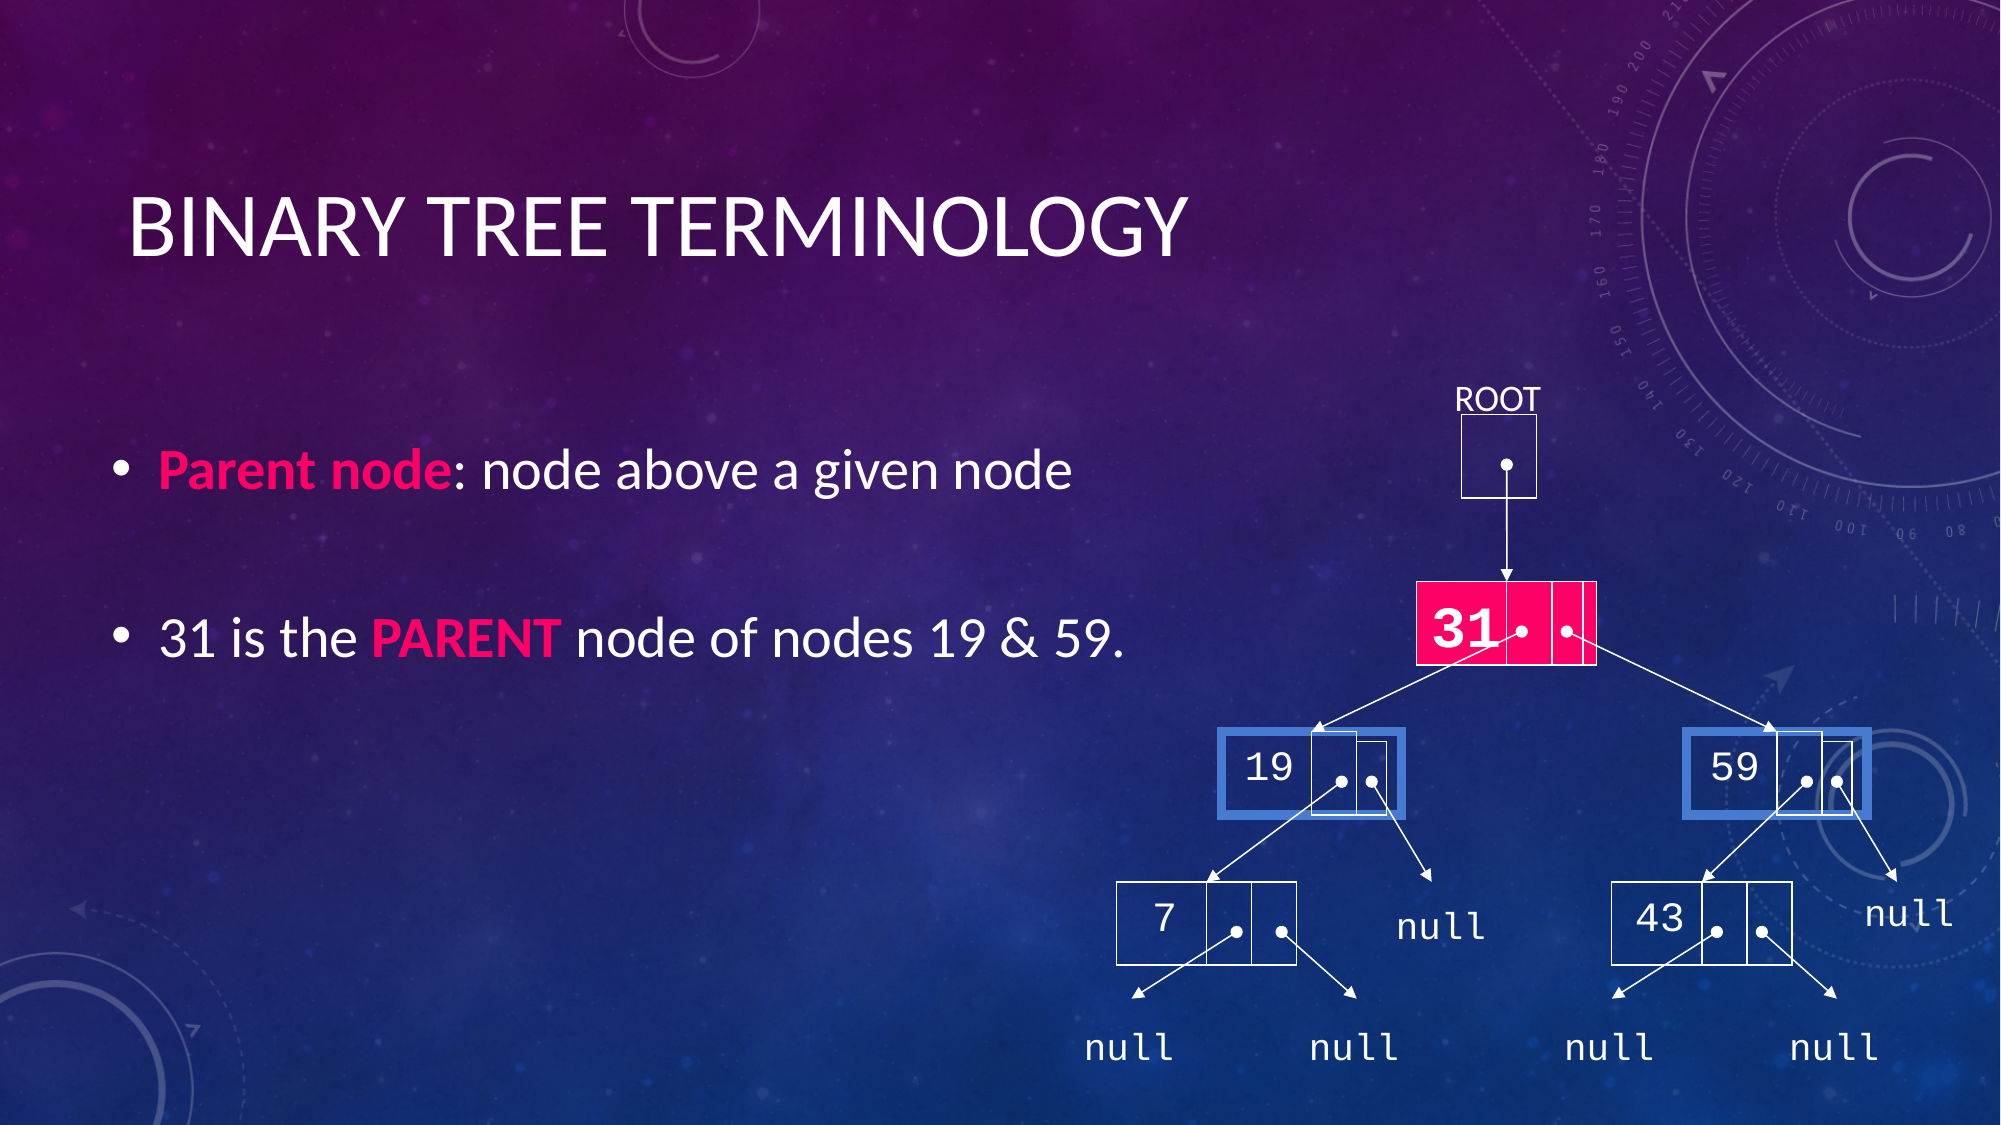

# Binary Tree Terminology
ROOT
Parent node: node above a given node

31 is the PARENT node of nodes 19 & 59.

31

19

59

7

43

null
null

null
null
null
null